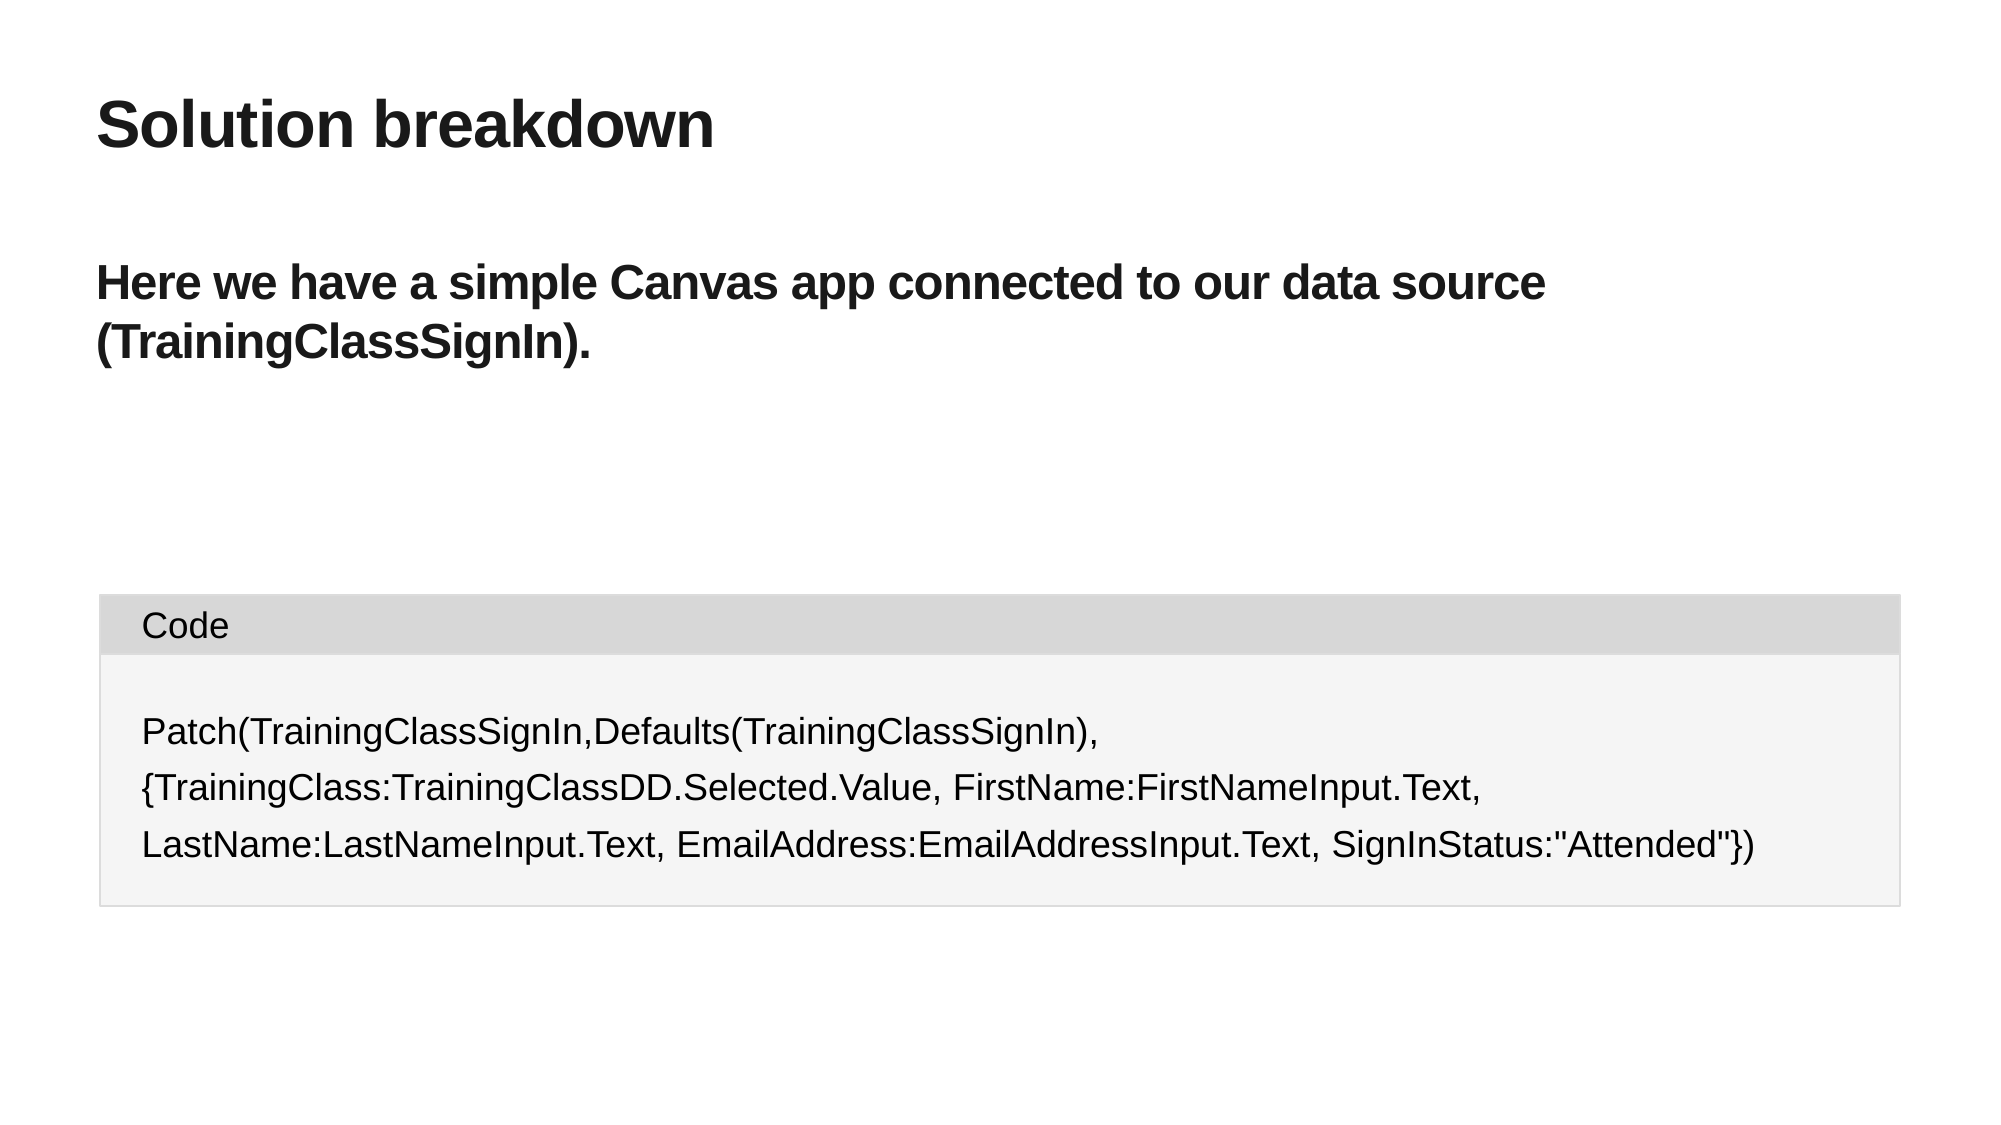

# Solution breakdown
Here we have a simple Canvas app connected to our data source (TrainingClassSignIn).
Code
Patch(TrainingClassSignIn,Defaults(TrainingClassSignIn),{TrainingClass:TrainingClassDD.Selected.Value, FirstName:FirstNameInput.Text, LastName:LastNameInput.Text, EmailAddress:EmailAddressInput.Text, SignInStatus:"Attended"})